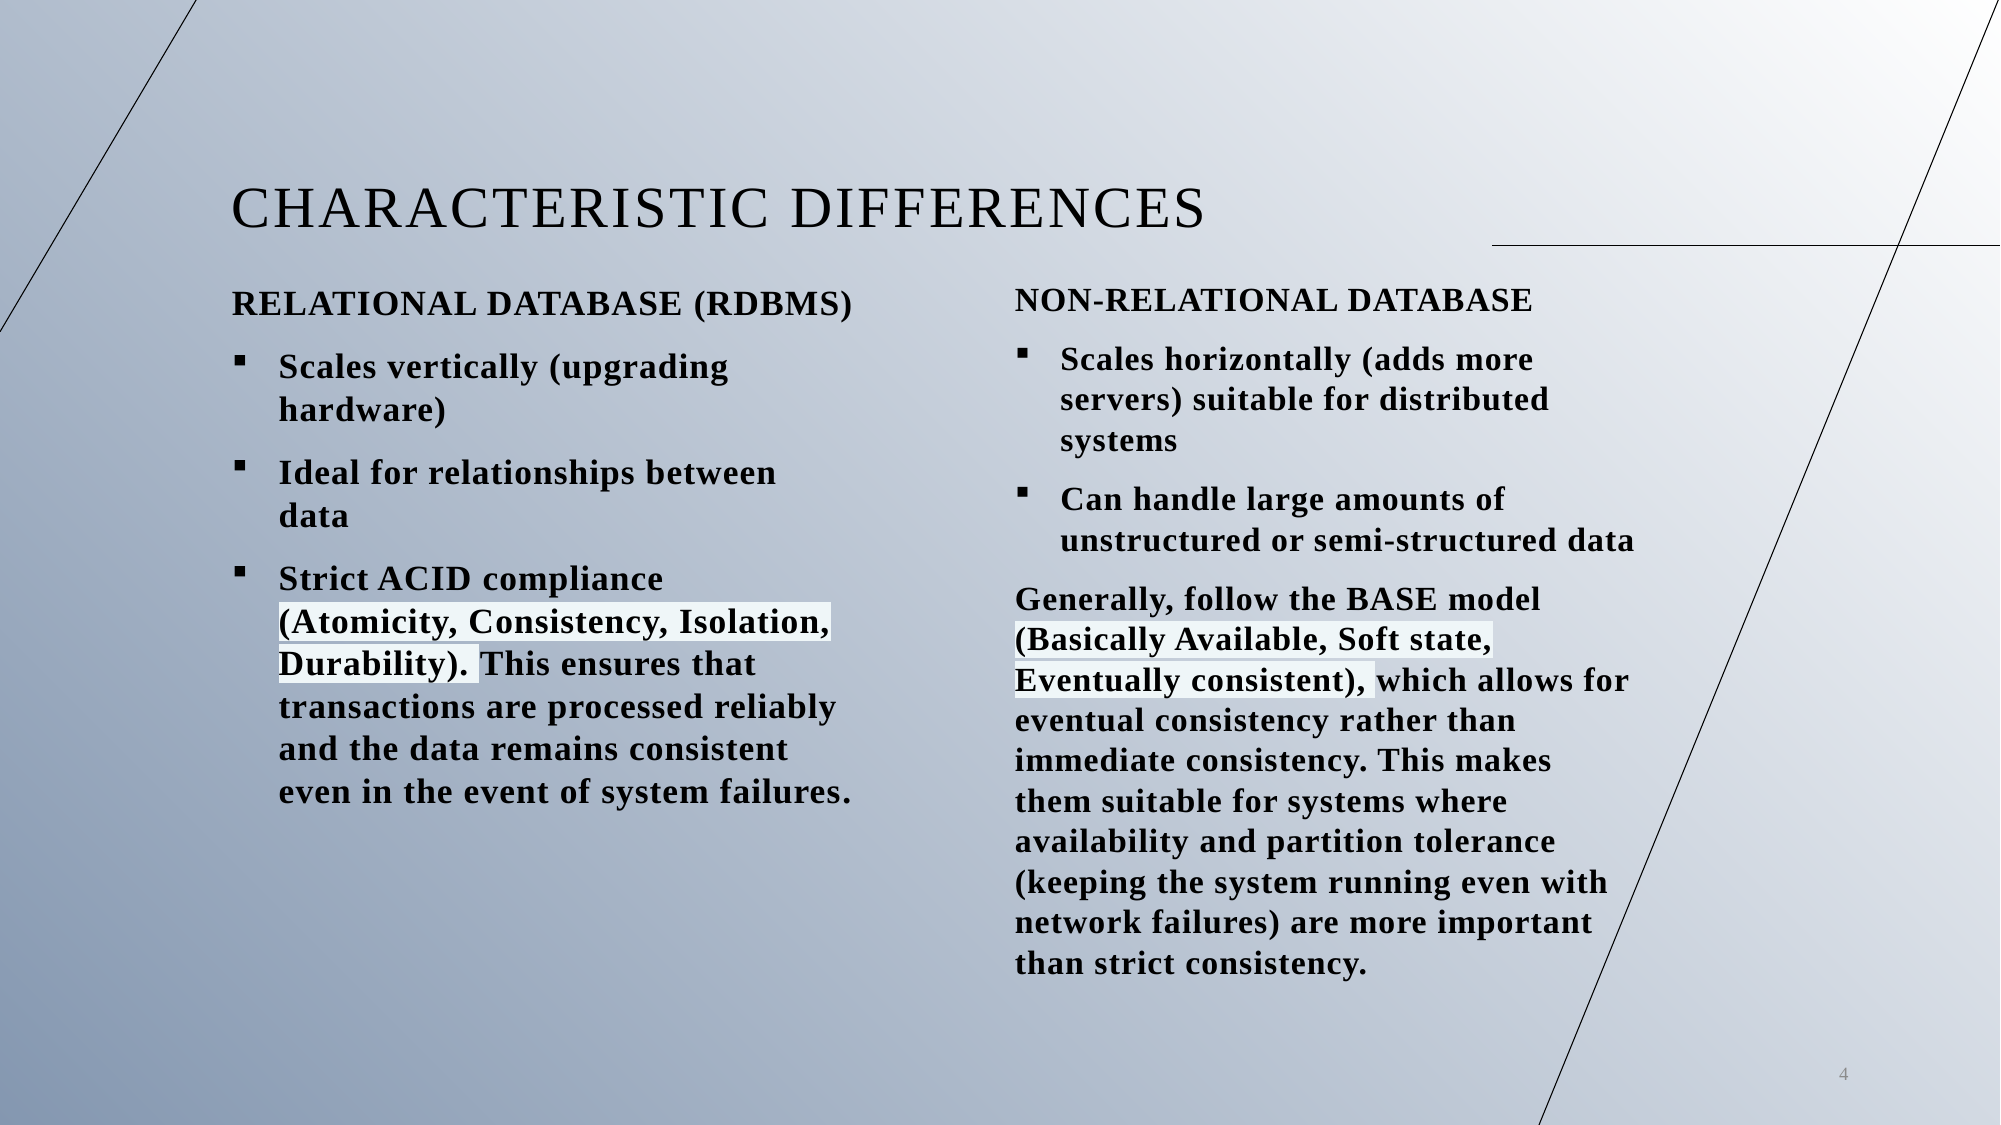

# CHARACTERISTIC DIFFERENCES
NON-RELATIONAL DATABASE
Scales horizontally (adds more servers) suitable for distributed systems
Can handle large amounts of unstructured or semi-structured data
Generally, follow the BASE model (Basically Available, Soft state, Eventually consistent), which allows for eventual consistency rather than immediate consistency. This makes them suitable for systems where availability and partition tolerance (keeping the system running even with network failures) are more important than strict consistency.
RELATIONAL DATABASE (RDBMS)
Scales vertically (upgrading hardware)
Ideal for relationships between data
Strict ACID compliance (Atomicity, Consistency, Isolation, Durability). This ensures that transactions are processed reliably and the data remains consistent even in the event of system failures.
4